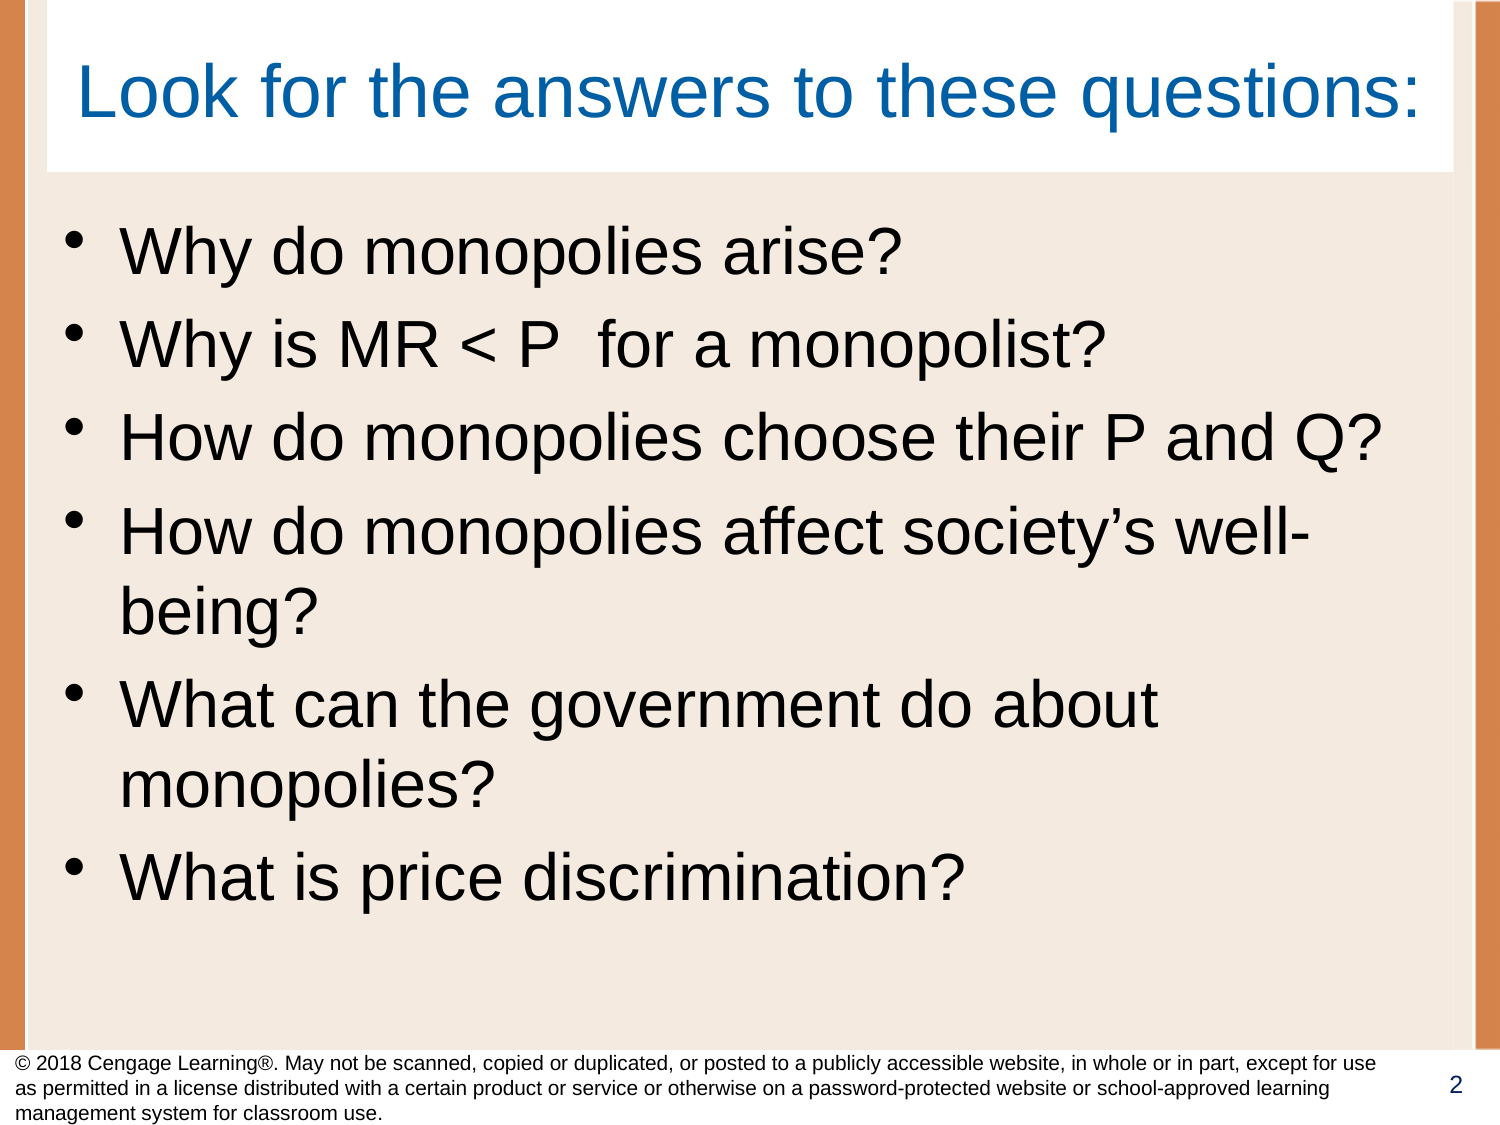

# Look for the answers to these questions:
Why do monopolies arise?
Why is MR < P  for a monopolist?
How do monopolies choose their P and Q?
How do monopolies affect society’s well-being?
What can the government do about monopolies?
What is price discrimination?
© 2018 Cengage Learning®. May not be scanned, copied or duplicated, or posted to a publicly accessible website, in whole or in part, except for use as permitted in a license distributed with a certain product or service or otherwise on a password-protected website or school-approved learning management system for classroom use.
2